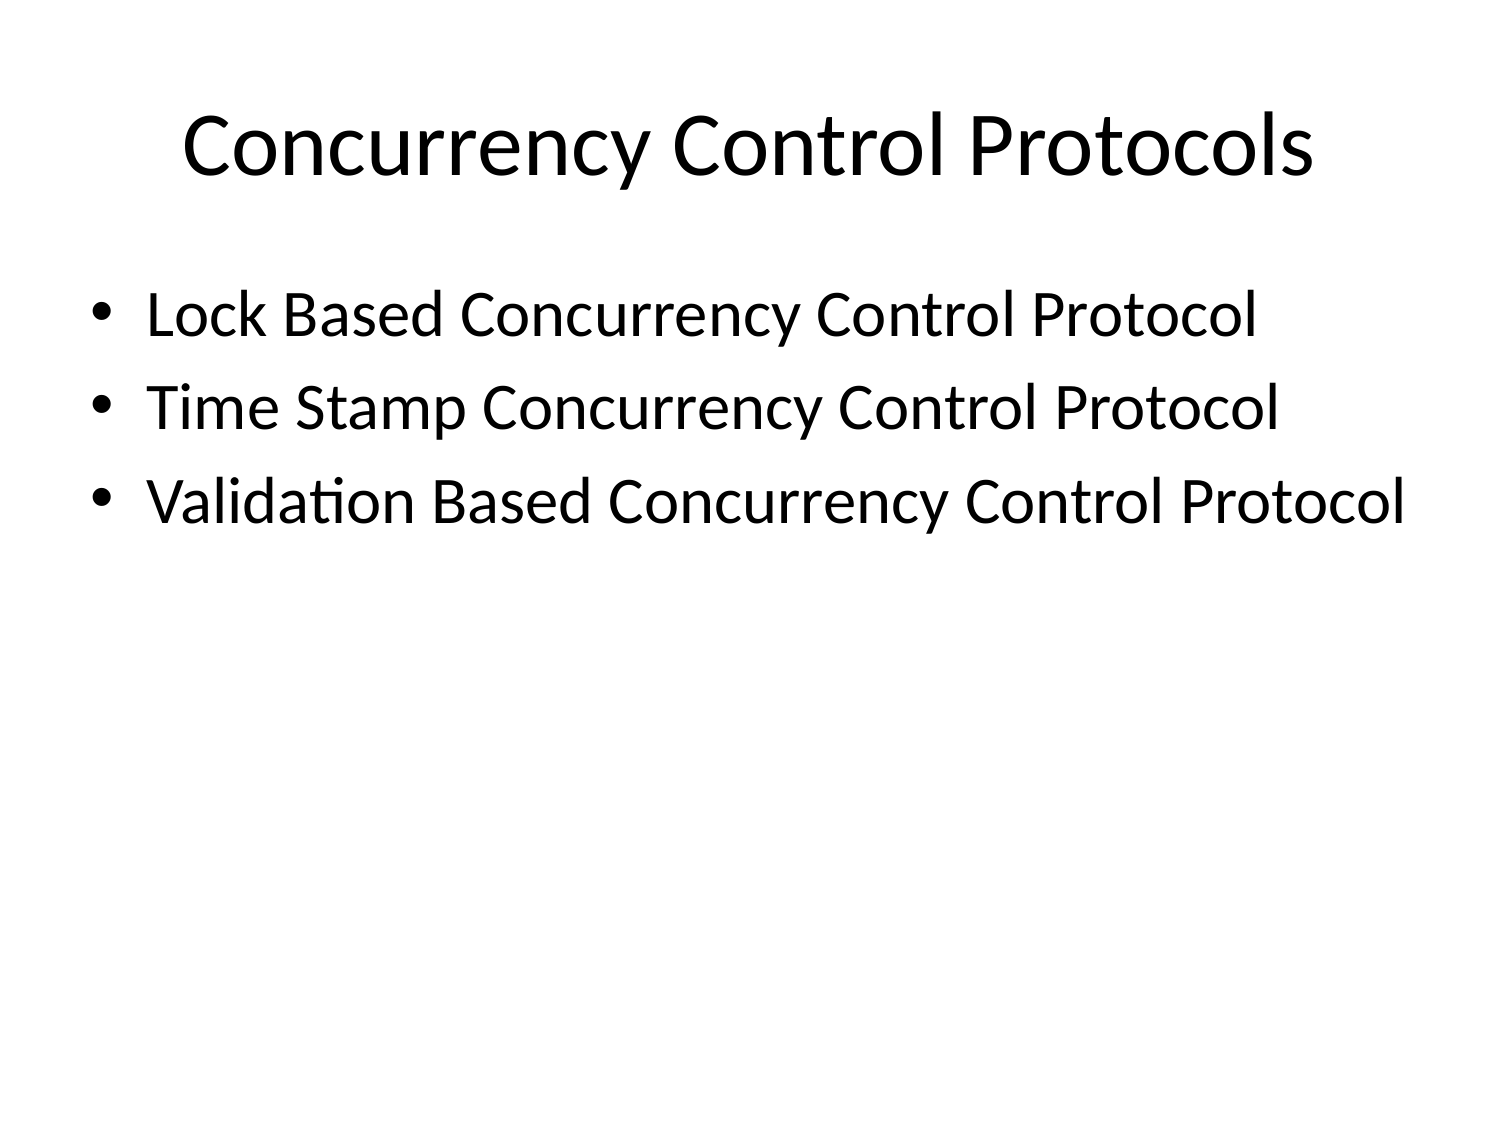

# Concurrency Control Protocols
Lock Based Concurrency Control Protocol
Time Stamp Concurrency Control Protocol
Validation Based Concurrency Control Protocol